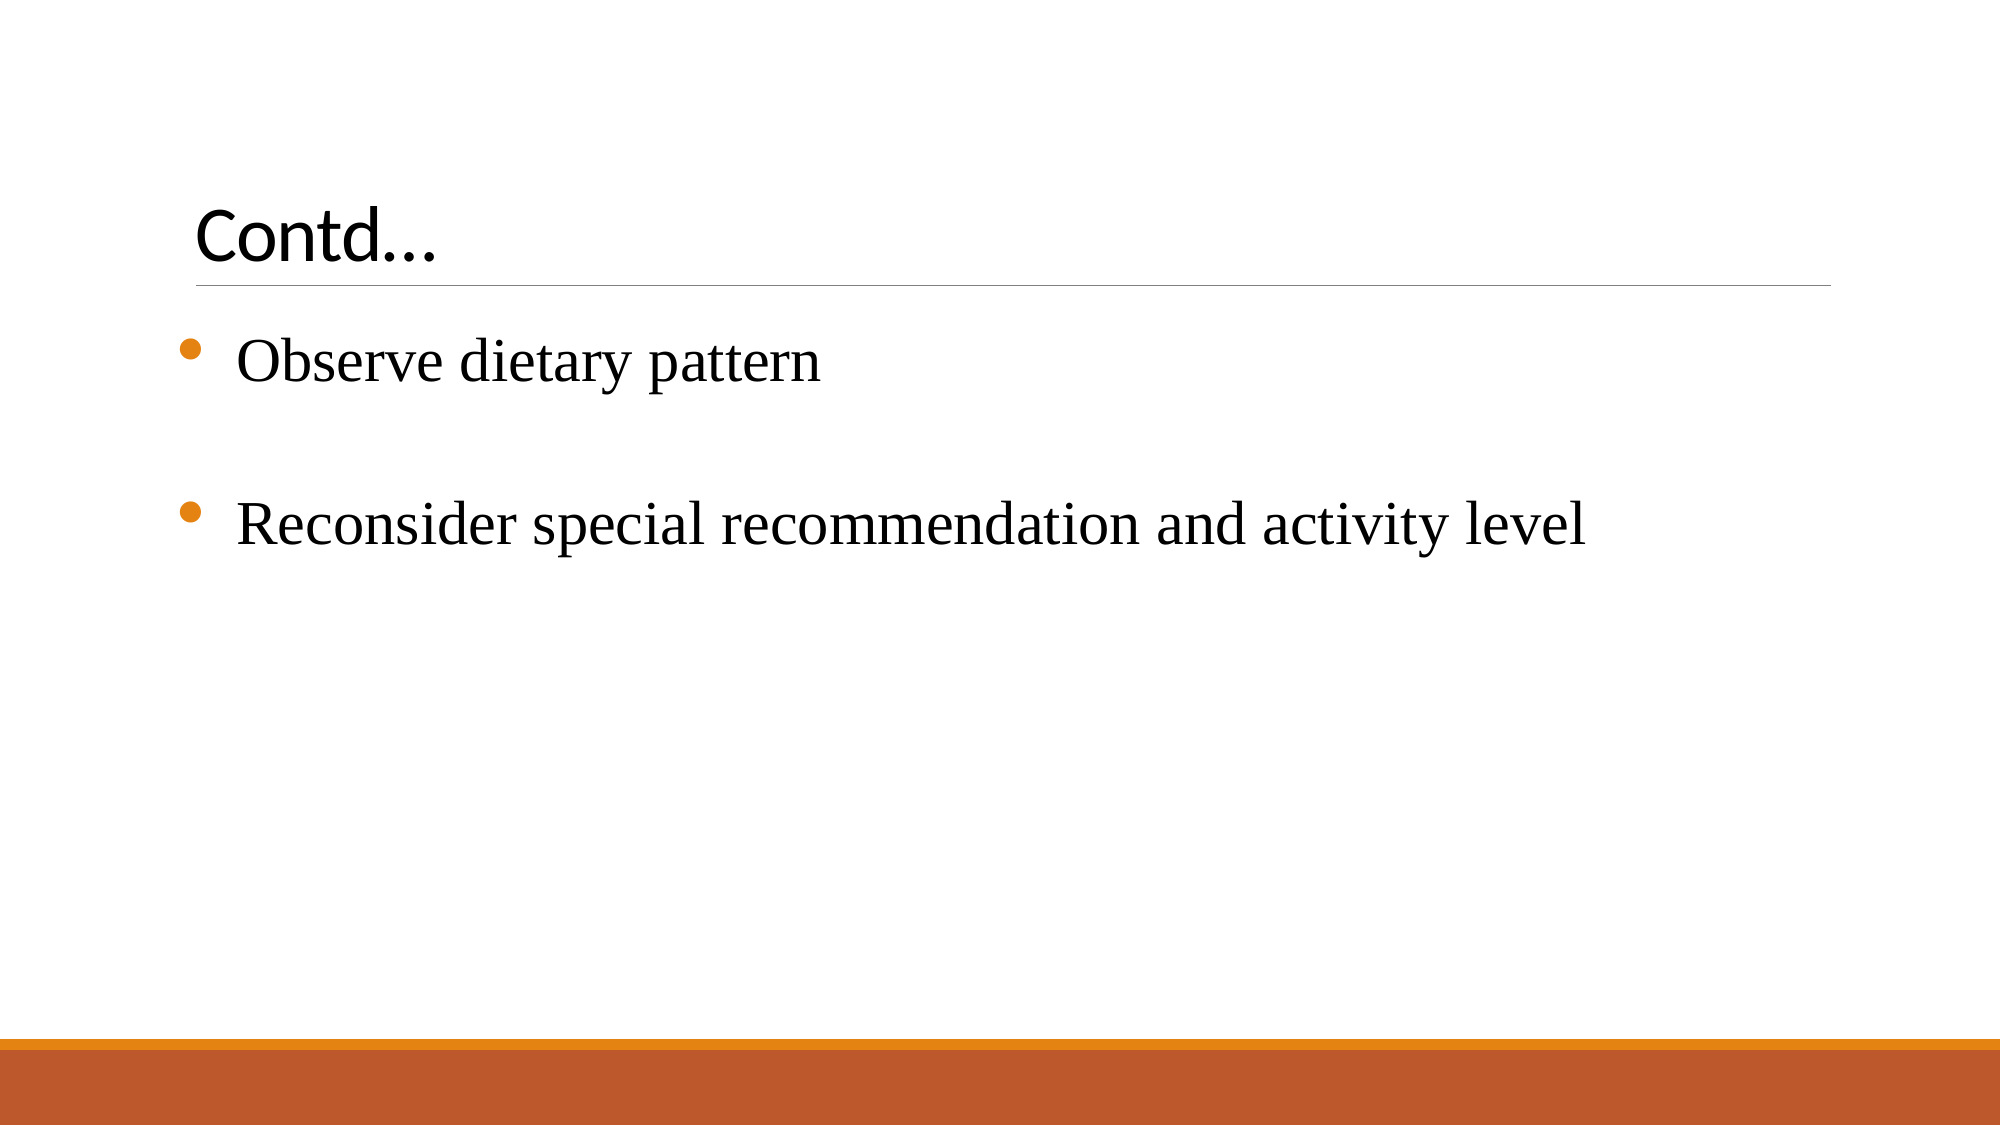

# Contd…
Observe dietary pattern

Reconsider special recommendation and activity level